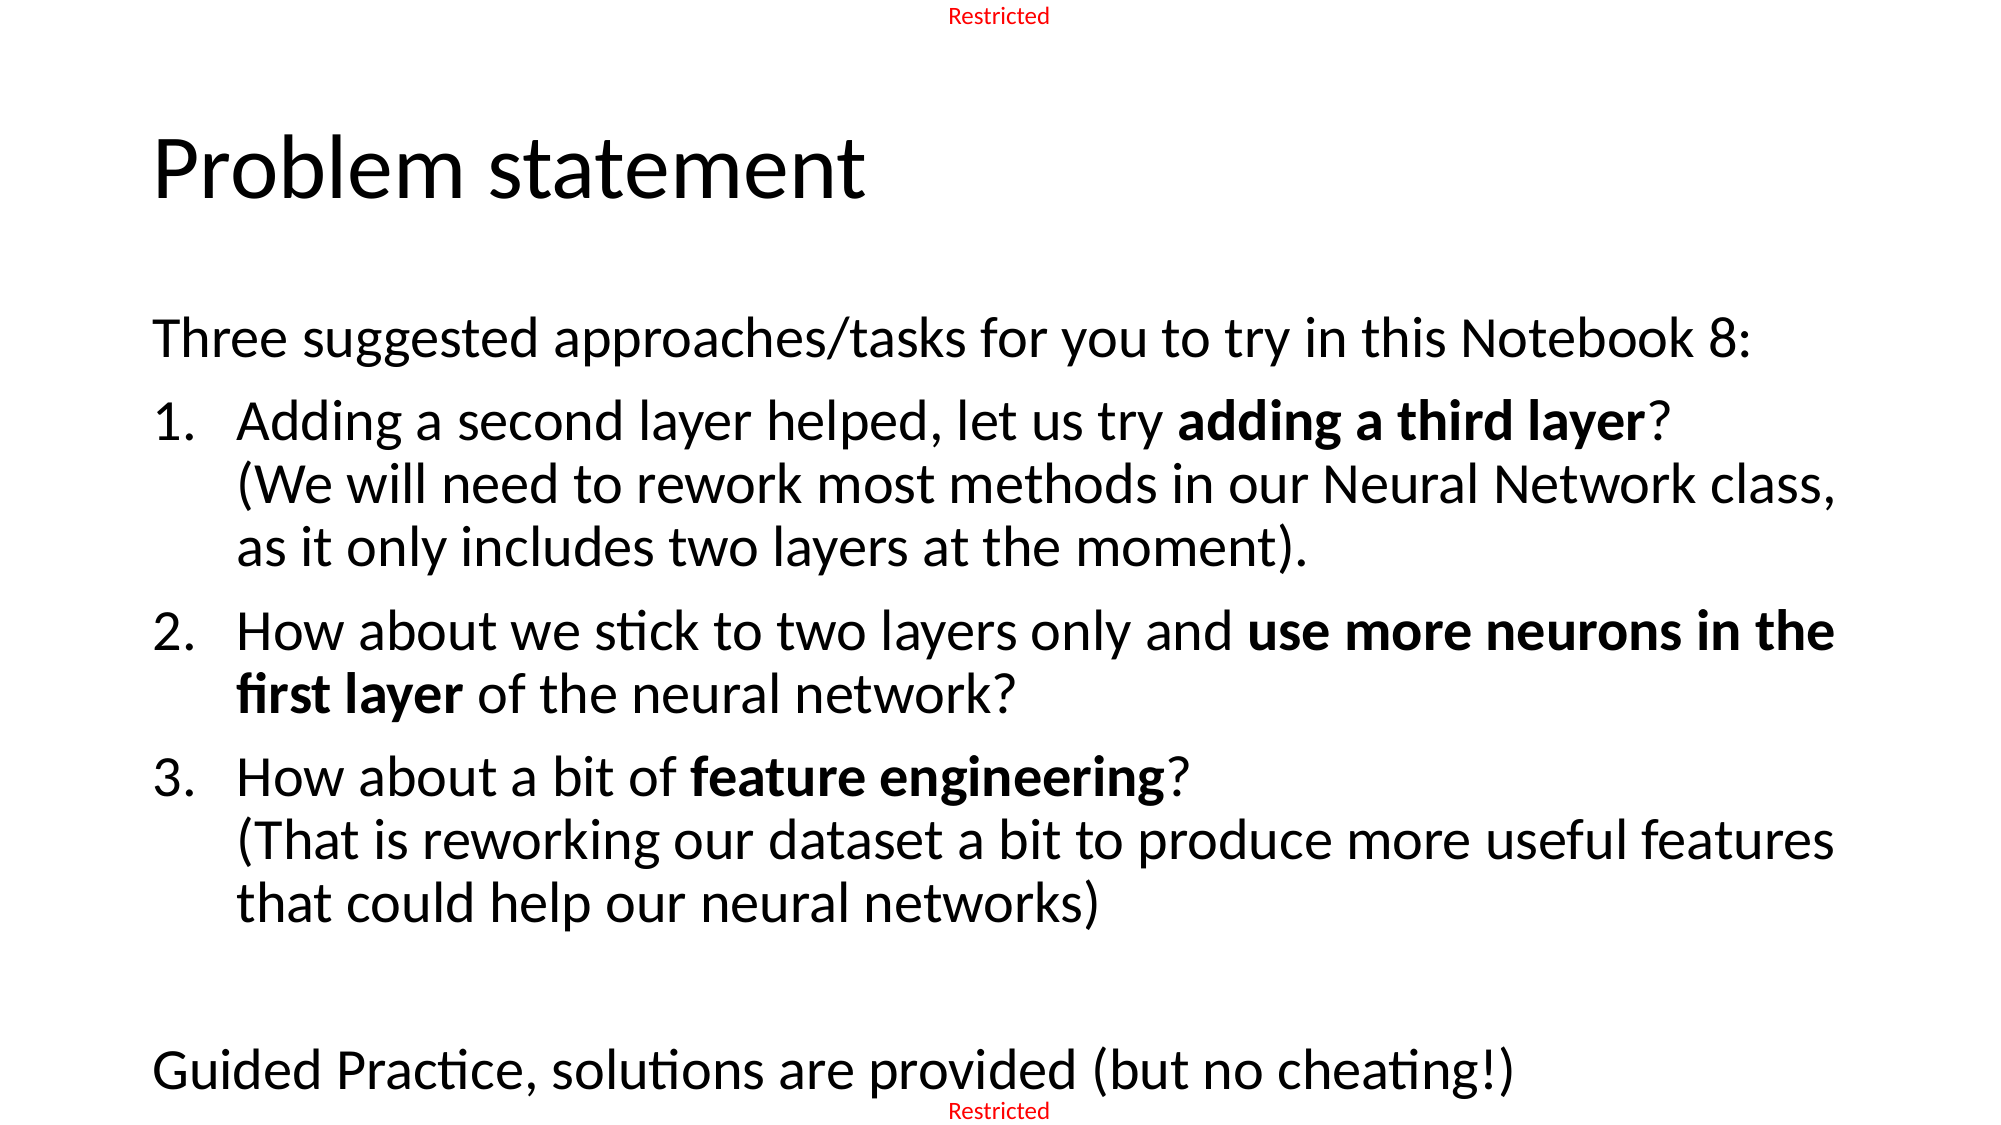

# Problem statement
Three suggested approaches/tasks for you to try in this Notebook 8:
Adding a second layer helped, let us try adding a third layer?
(We will need to rework most methods in our Neural Network class, as it only includes two layers at the moment).
How about we stick to two layers only and use more neurons in the first layer of the neural network?
How about a bit of feature engineering?
(That is reworking our dataset a bit to produce more useful features that could help our neural networks)

Guided Practice, solutions are provided (but no cheating!)